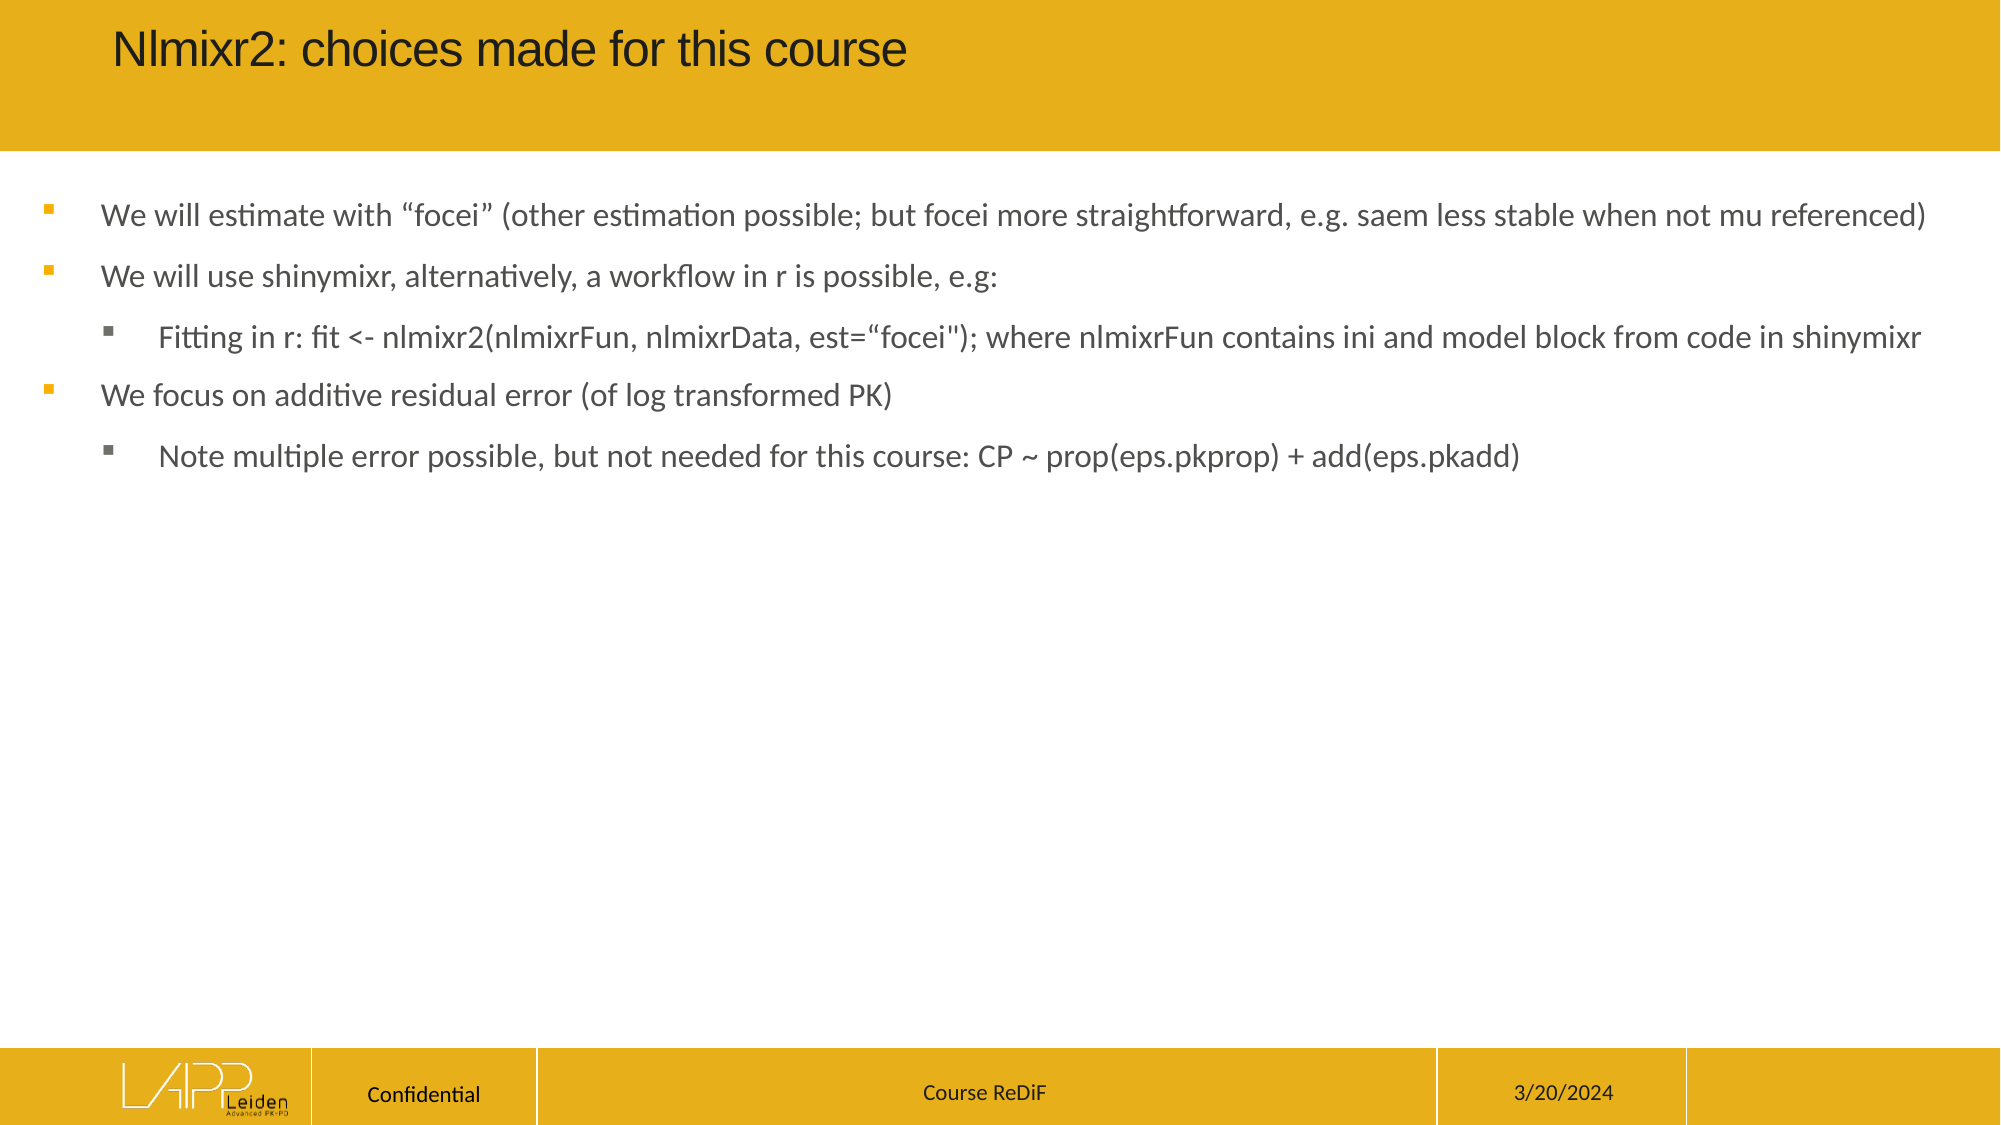

# Nlmixr2: choices made for this course

We will estimate with “focei” (other estimation possible; but focei more straightforward, e.g. saem less stable when not mu referenced)
We will use shinymixr, alternatively, a workflow in r is possible, e.g:
Fitting in r: fit <- nlmixr2(nlmixrFun, nlmixrData, est=“focei"); where nlmixrFun contains ini and model block from code in shinymixr
We focus on additive residual error (of log transformed PK)
Note multiple error possible, but not needed for this course: CP ~ prop(eps.pkprop) + add(eps.pkadd)

3/20/2024
Course ReDiF